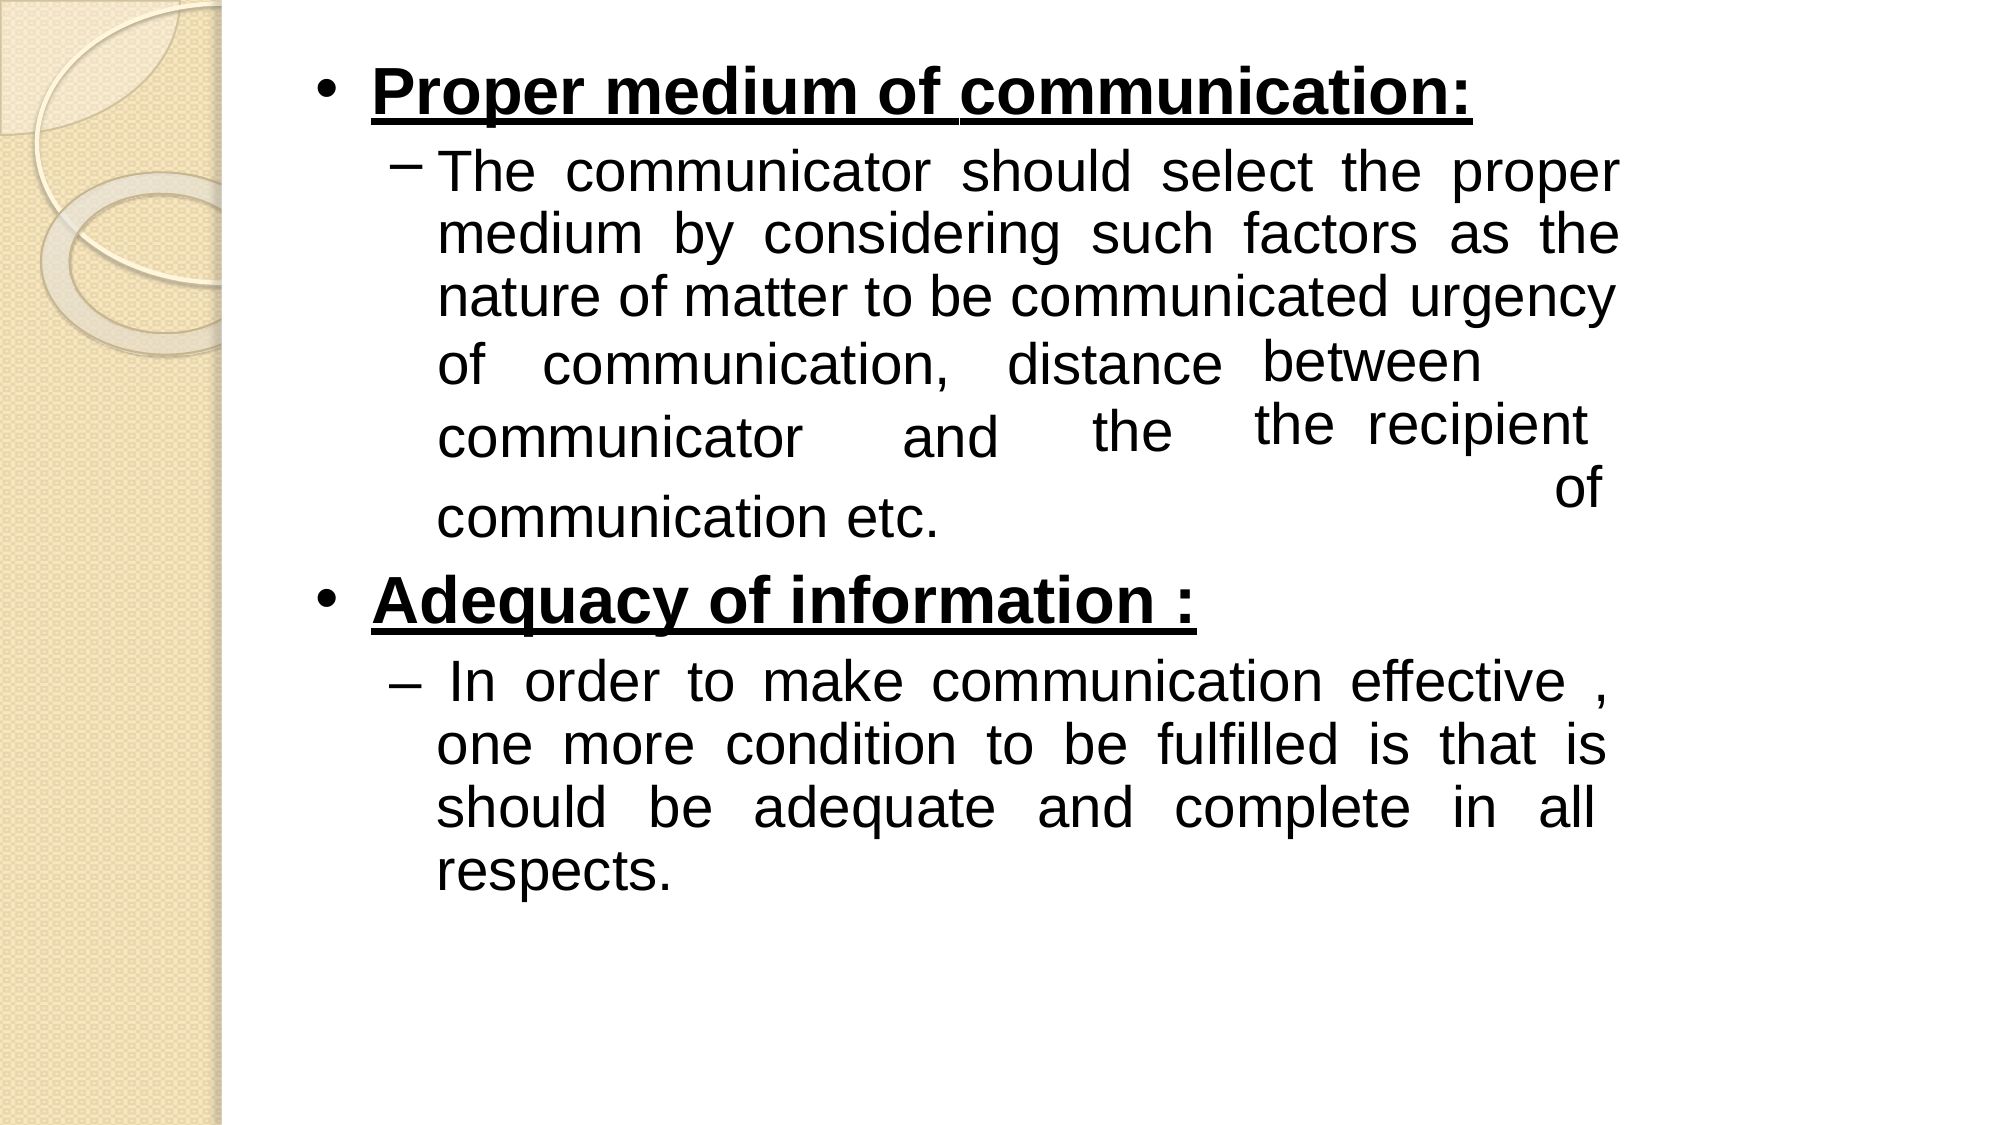

Proper medium of communication:
The communicator should select the proper  medium by considering such factors as the  nature of matter to be communicated urgency
between	the  recipient		of
of	communication,	distance
the
communicator	and
communication etc.
Adequacy of information :
– In order to make communication effective ,  one more condition to be fulfilled is that is  should be adequate and complete in all  respects.
28